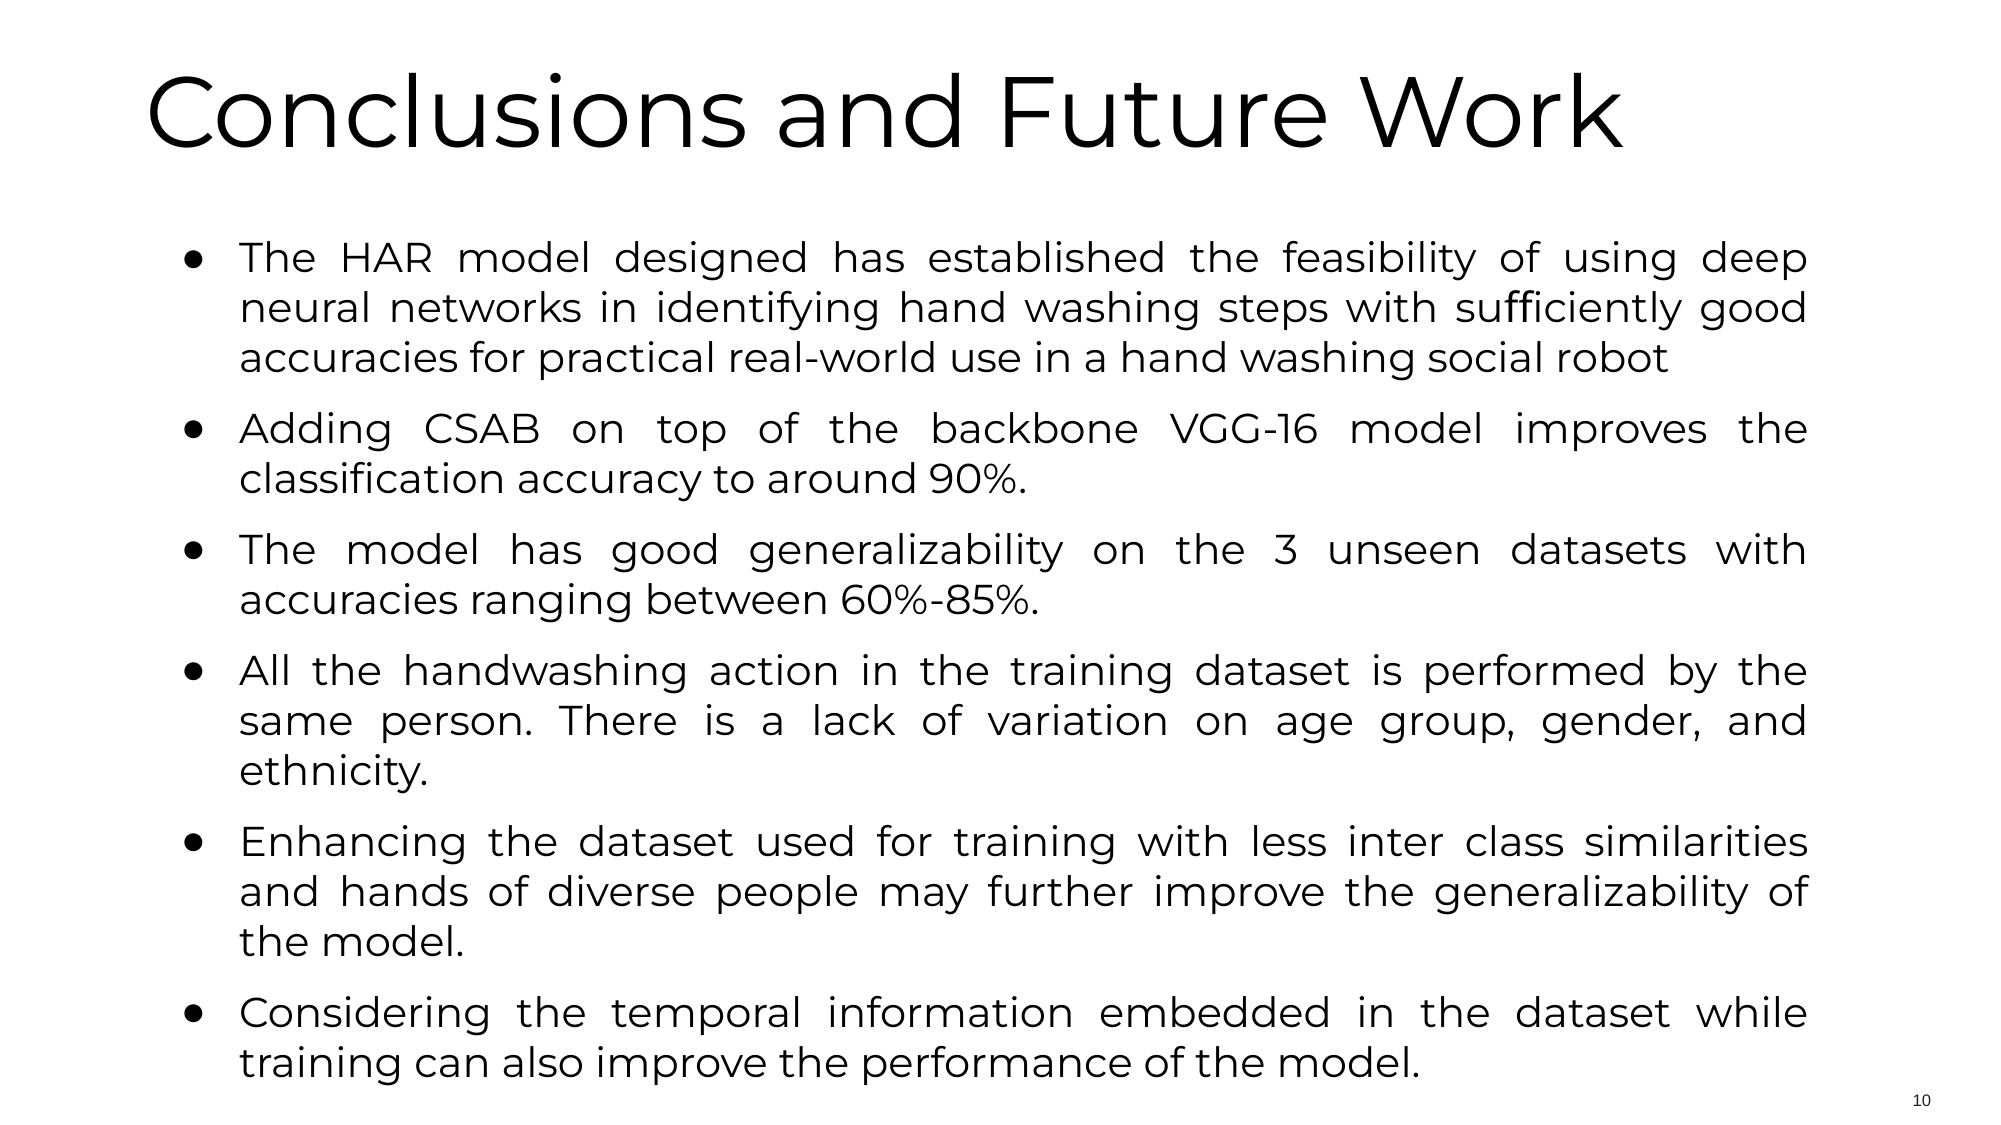

# Conclusions and Future Work
The HAR model designed has established the feasibility of using deep neural networks in identifying hand washing steps with suﬀiciently good accuracies for practical real-world use in a hand washing social robot
Adding CSAB on top of the backbone VGG-16 model improves the classification accuracy to around 90%.
The model has good generalizability on the 3 unseen datasets with accuracies ranging between 60%-85%.
All the handwashing action in the training dataset is performed by the same person. There is a lack of variation on age group, gender, and ethnicity.
Enhancing the dataset used for training with less inter class similarities and hands of diverse people may further improve the generalizability of the model.
Considering the temporal information embedded in the dataset while training can also improve the performance of the model.

10